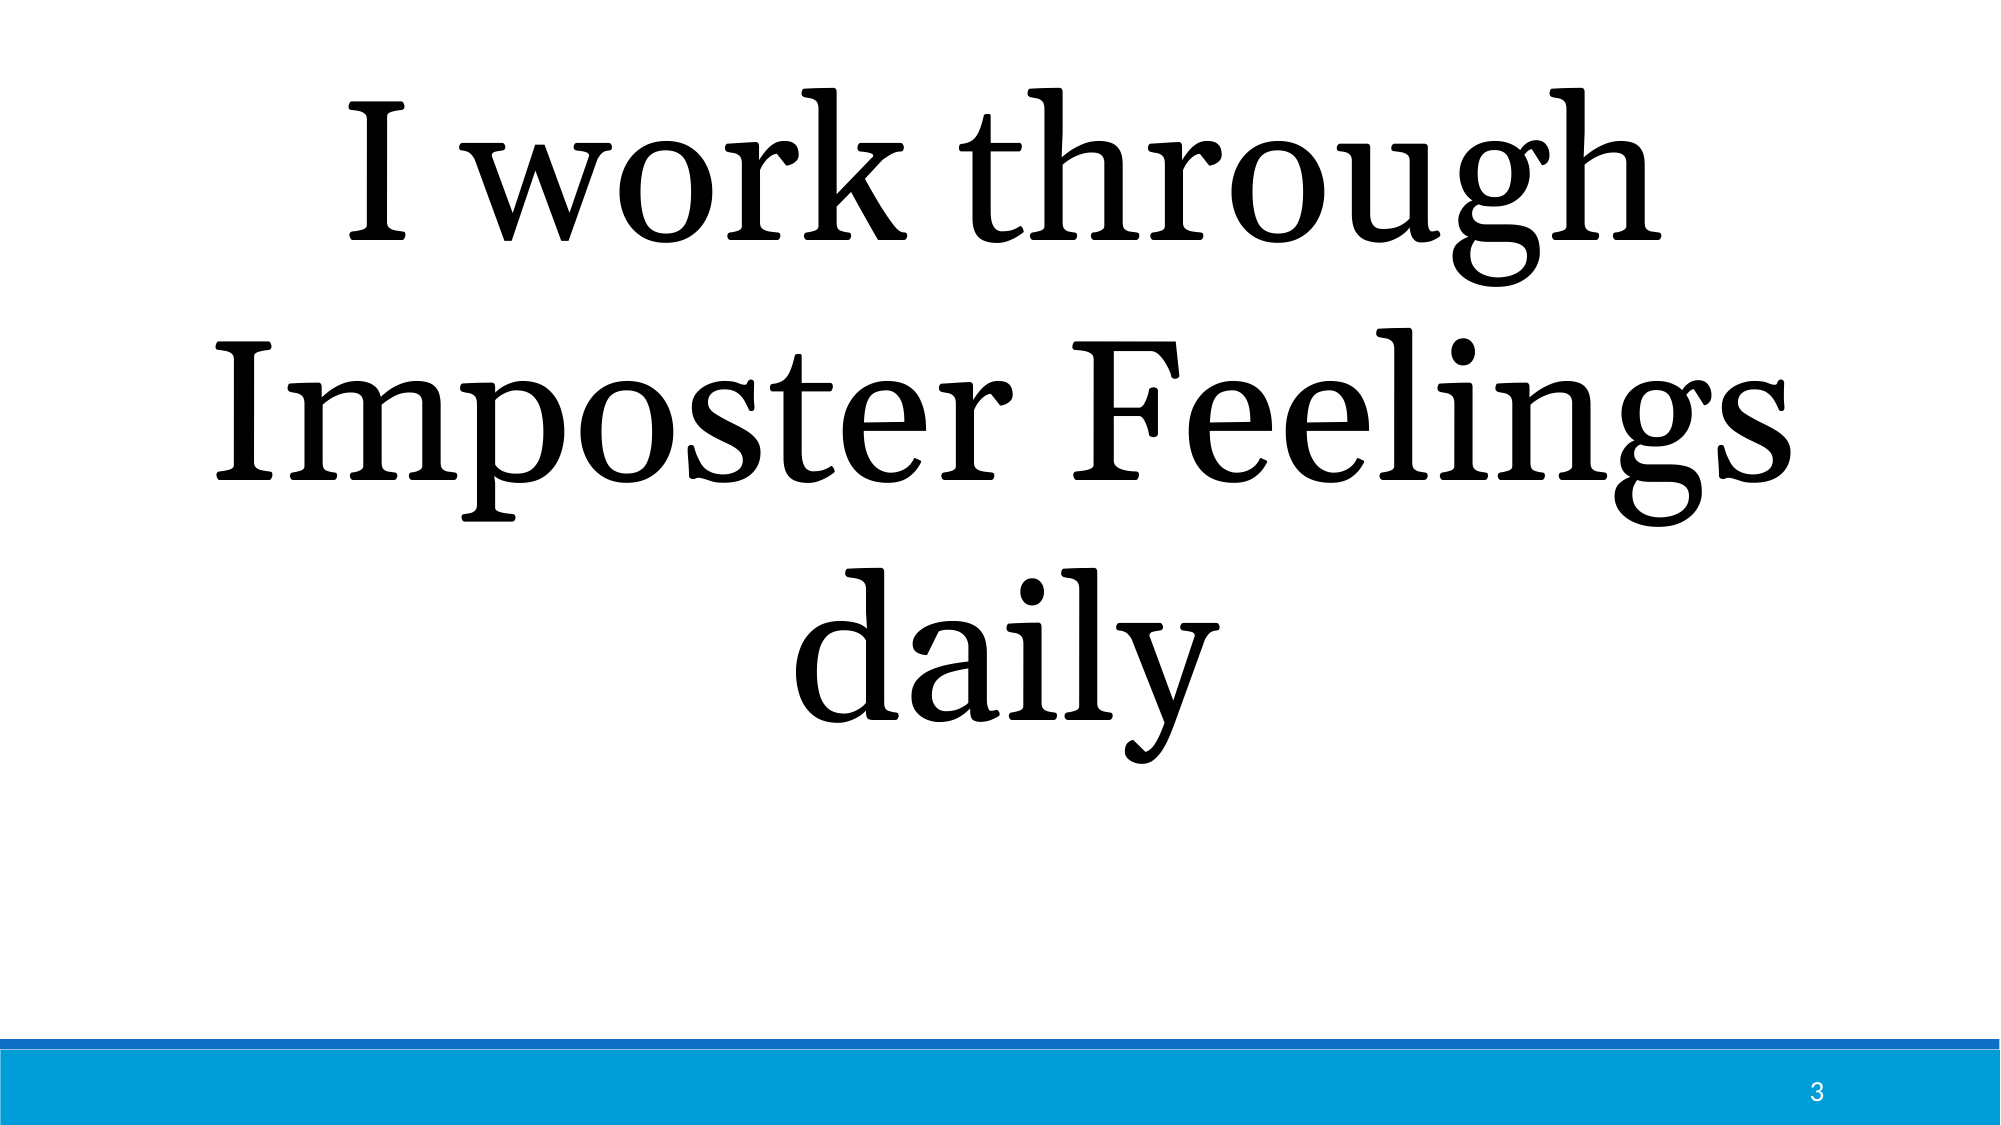

I work through
Imposter Feelings
daily
3